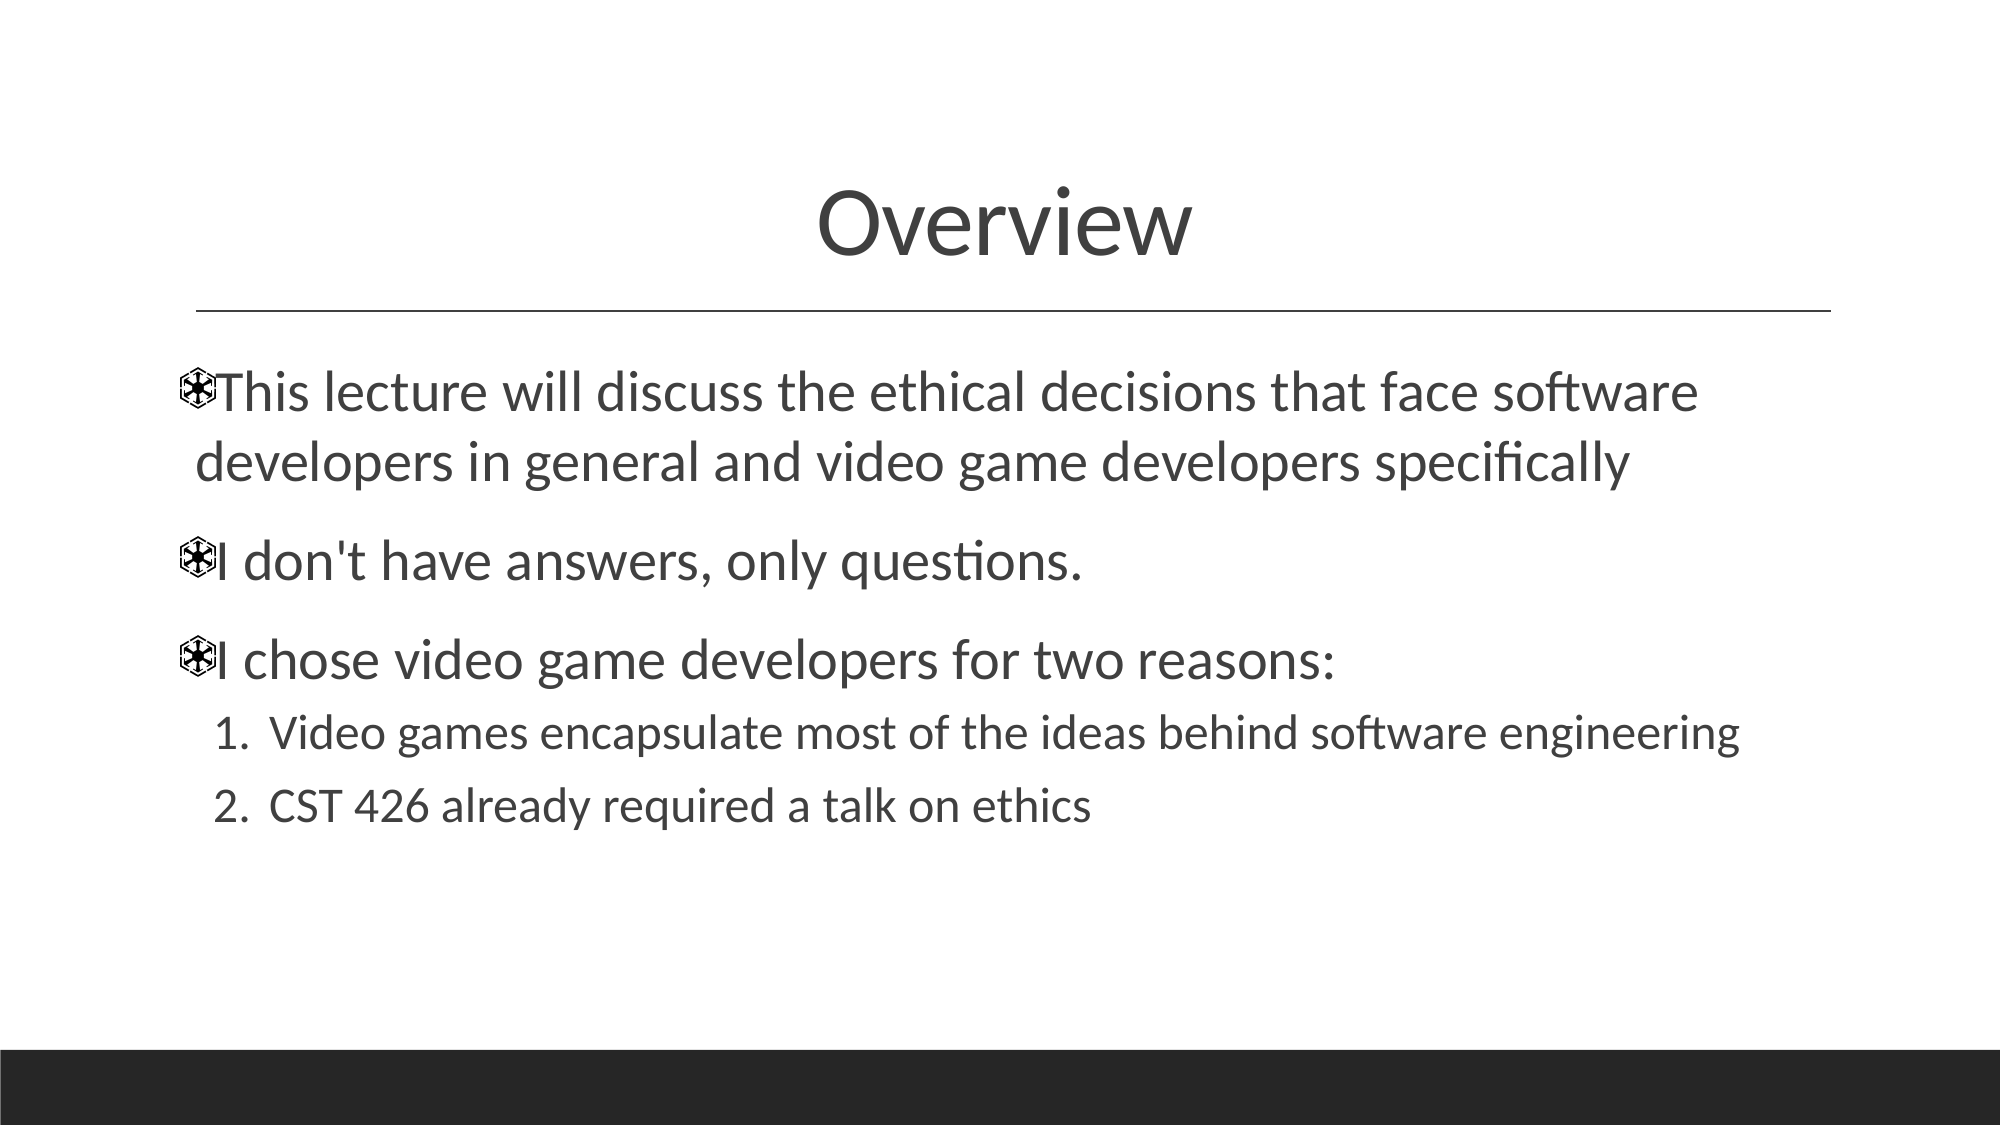

# Overview
This lecture will discuss the ethical decisions that face software developers in general and video game developers specifically
I don't have answers, only questions.
I chose video game developers for two reasons:
Video games encapsulate most of the ideas behind software engineering
CST 426 already required a talk on ethics